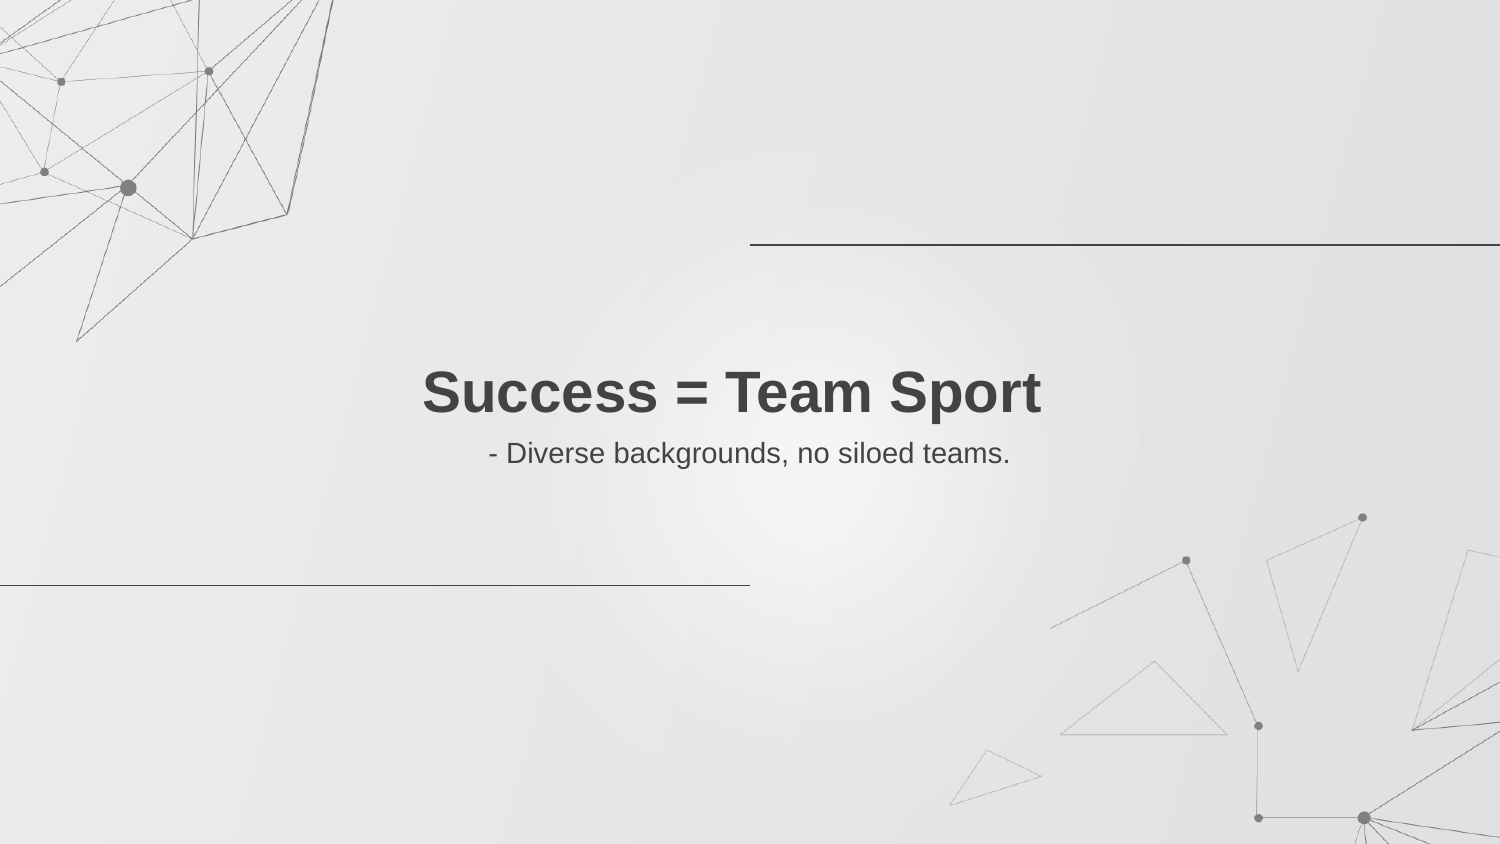

# Success = Team Sport
- Diverse backgrounds, no siloed teams.